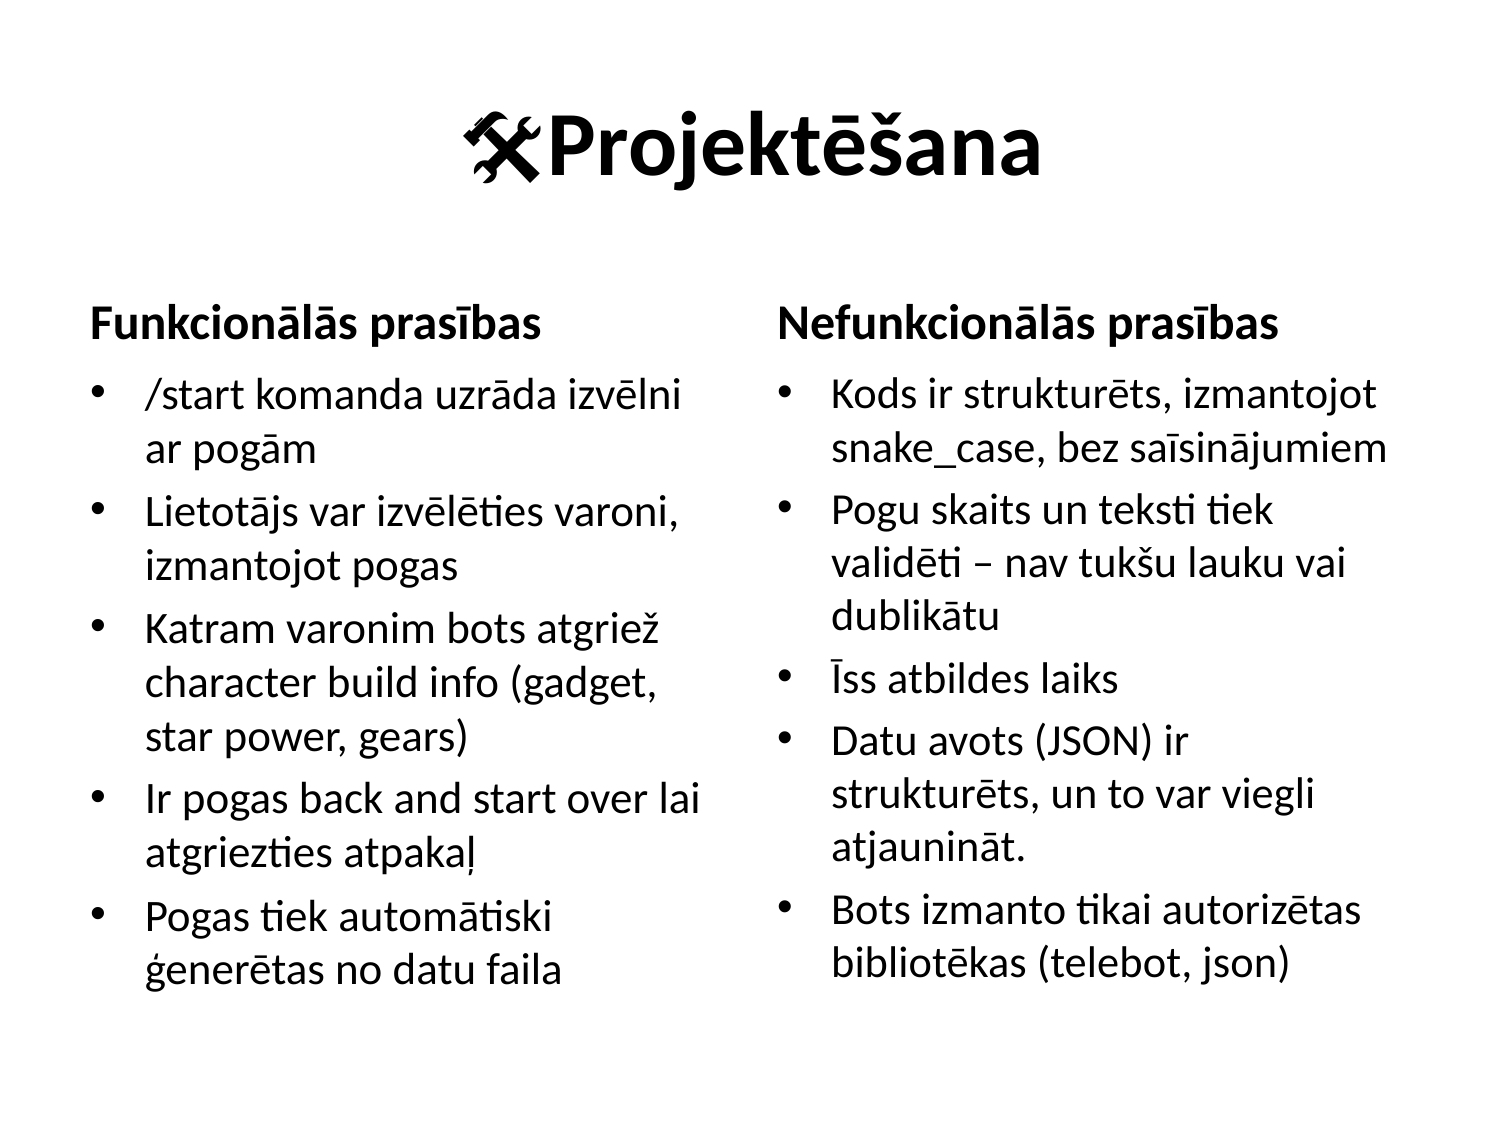

# 🛠️Projektēšana
Funkcionālās prasības
Nefunkcionālās prasības
/start komanda uzrāda izvēlni ar pogām
Lietotājs var izvēlēties varoni, izmantojot pogas
Katram varonim bots atgriež character build info (gadget, star power, gears)
Ir pogas back and start over lai atgriezties atpakaļ
Pogas tiek automātiski ģenerētas no datu faila
Kods ir strukturēts, izmantojot snake_case, bez saīsinājumiem
Pogu skaits un teksti tiek validēti – nav tukšu lauku vai dublikātu
Īss atbildes laiks
Datu avots (JSON) ir strukturēts, un to var viegli atjaunināt.
Bots izmanto tikai autorizētas bibliotēkas (telebot, json)